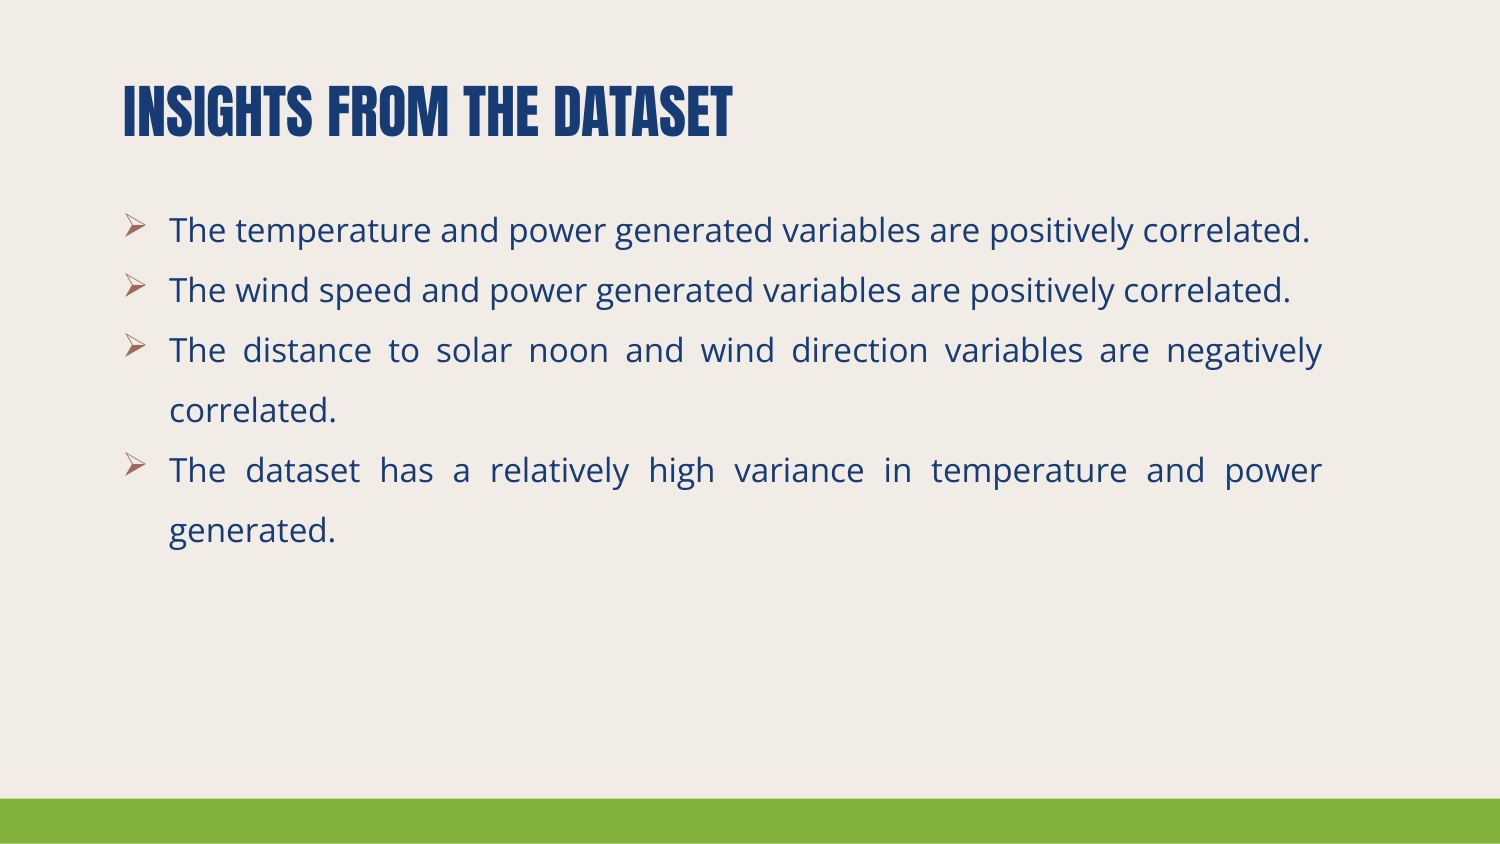

INSIGHTS FROM THE DATASET
The temperature and power generated variables are positively correlated.
The wind speed and power generated variables are positively correlated.
The distance to solar noon and wind direction variables are negatively correlated.
The dataset has a relatively high variance in temperature and power generated.